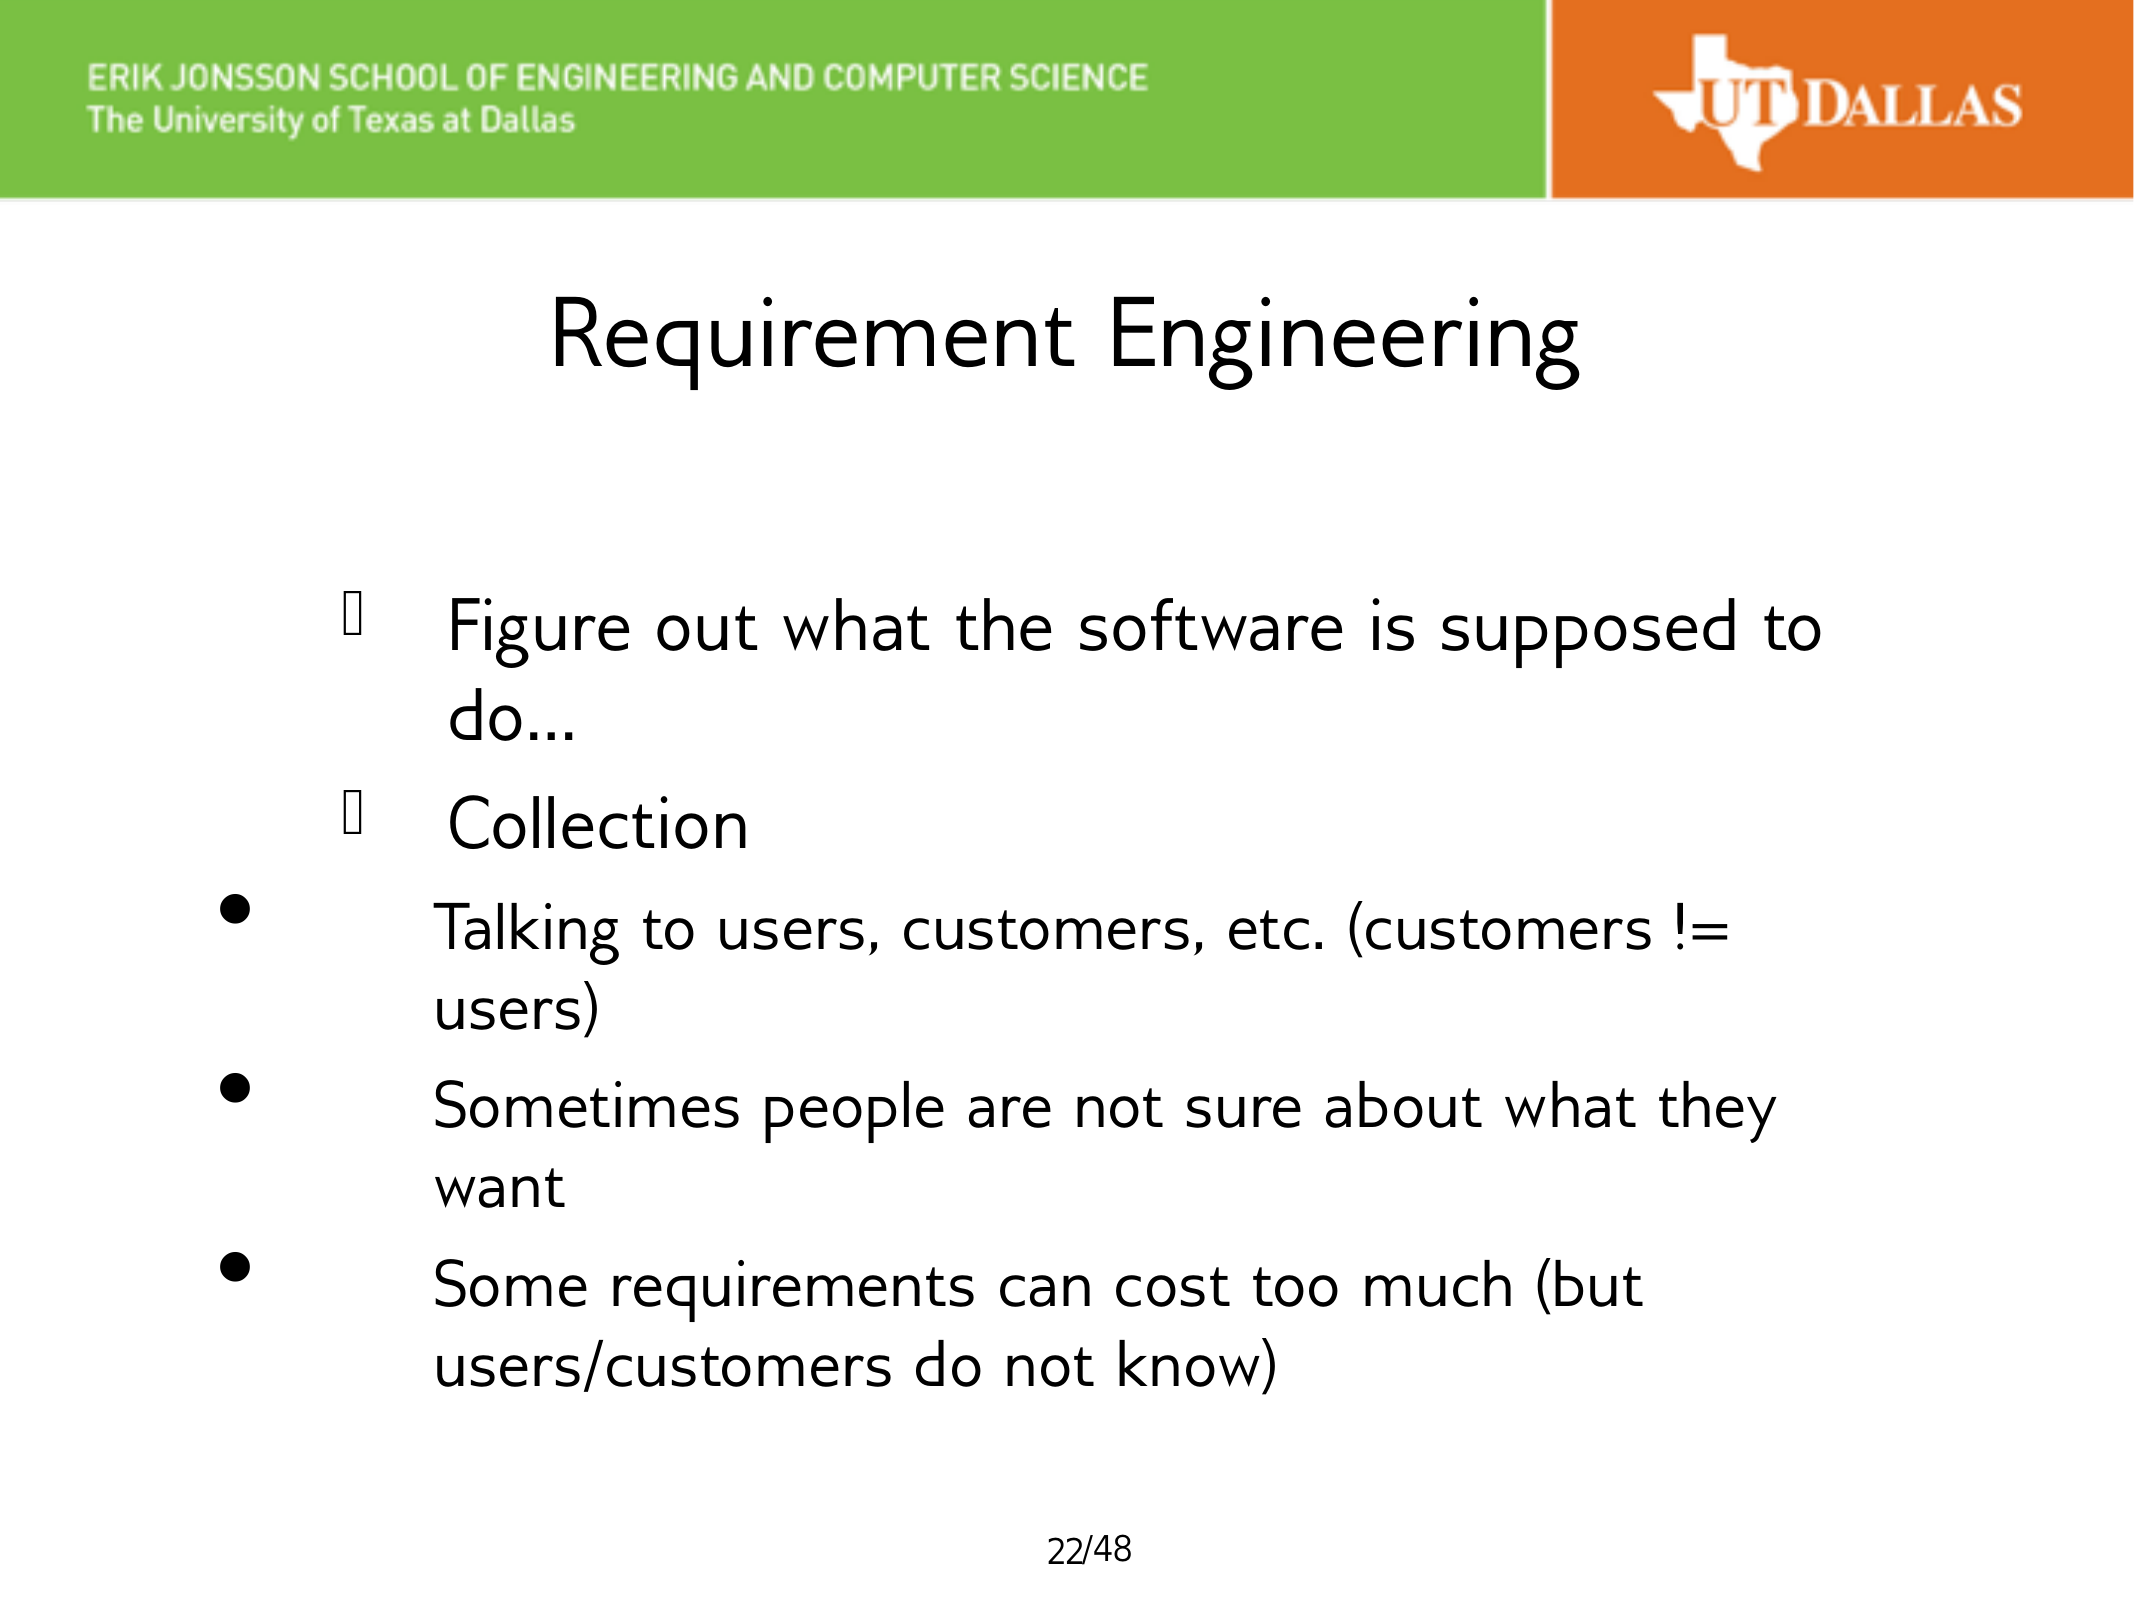

# Requirement Engineering
Figure out what the software is supposed to do…
Collection
Talking to users, customers, etc. (customers != users)
Sometimes people are not sure about what they want
Some requirements can cost too much (but users/customers do not know)
22